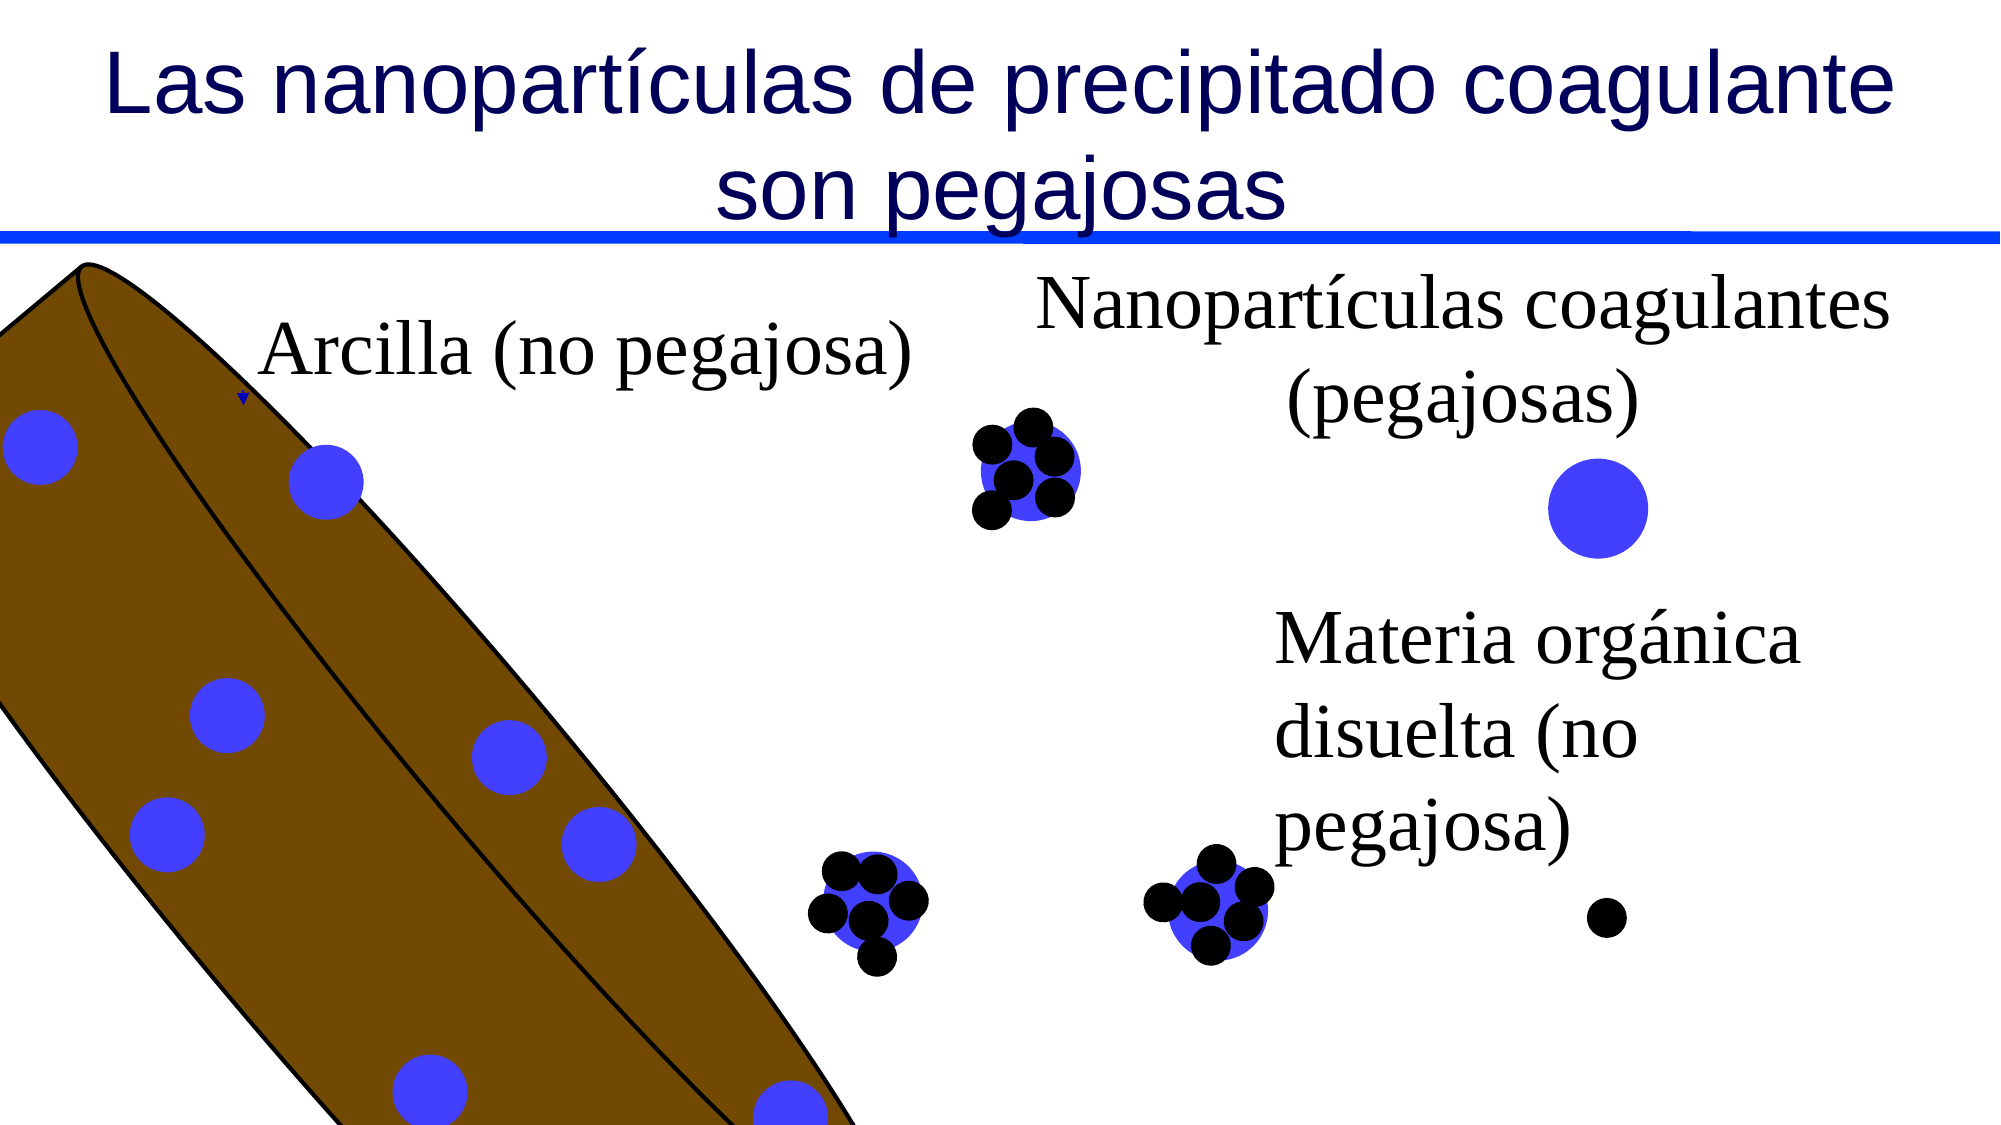

# Las nanopartículas de precipitado coagulante son pegajosas

Nanopartículas coagulantes (pegajosas)
Arcilla (no pegajosa)

Materia orgánica disuelta (no pegajosa)